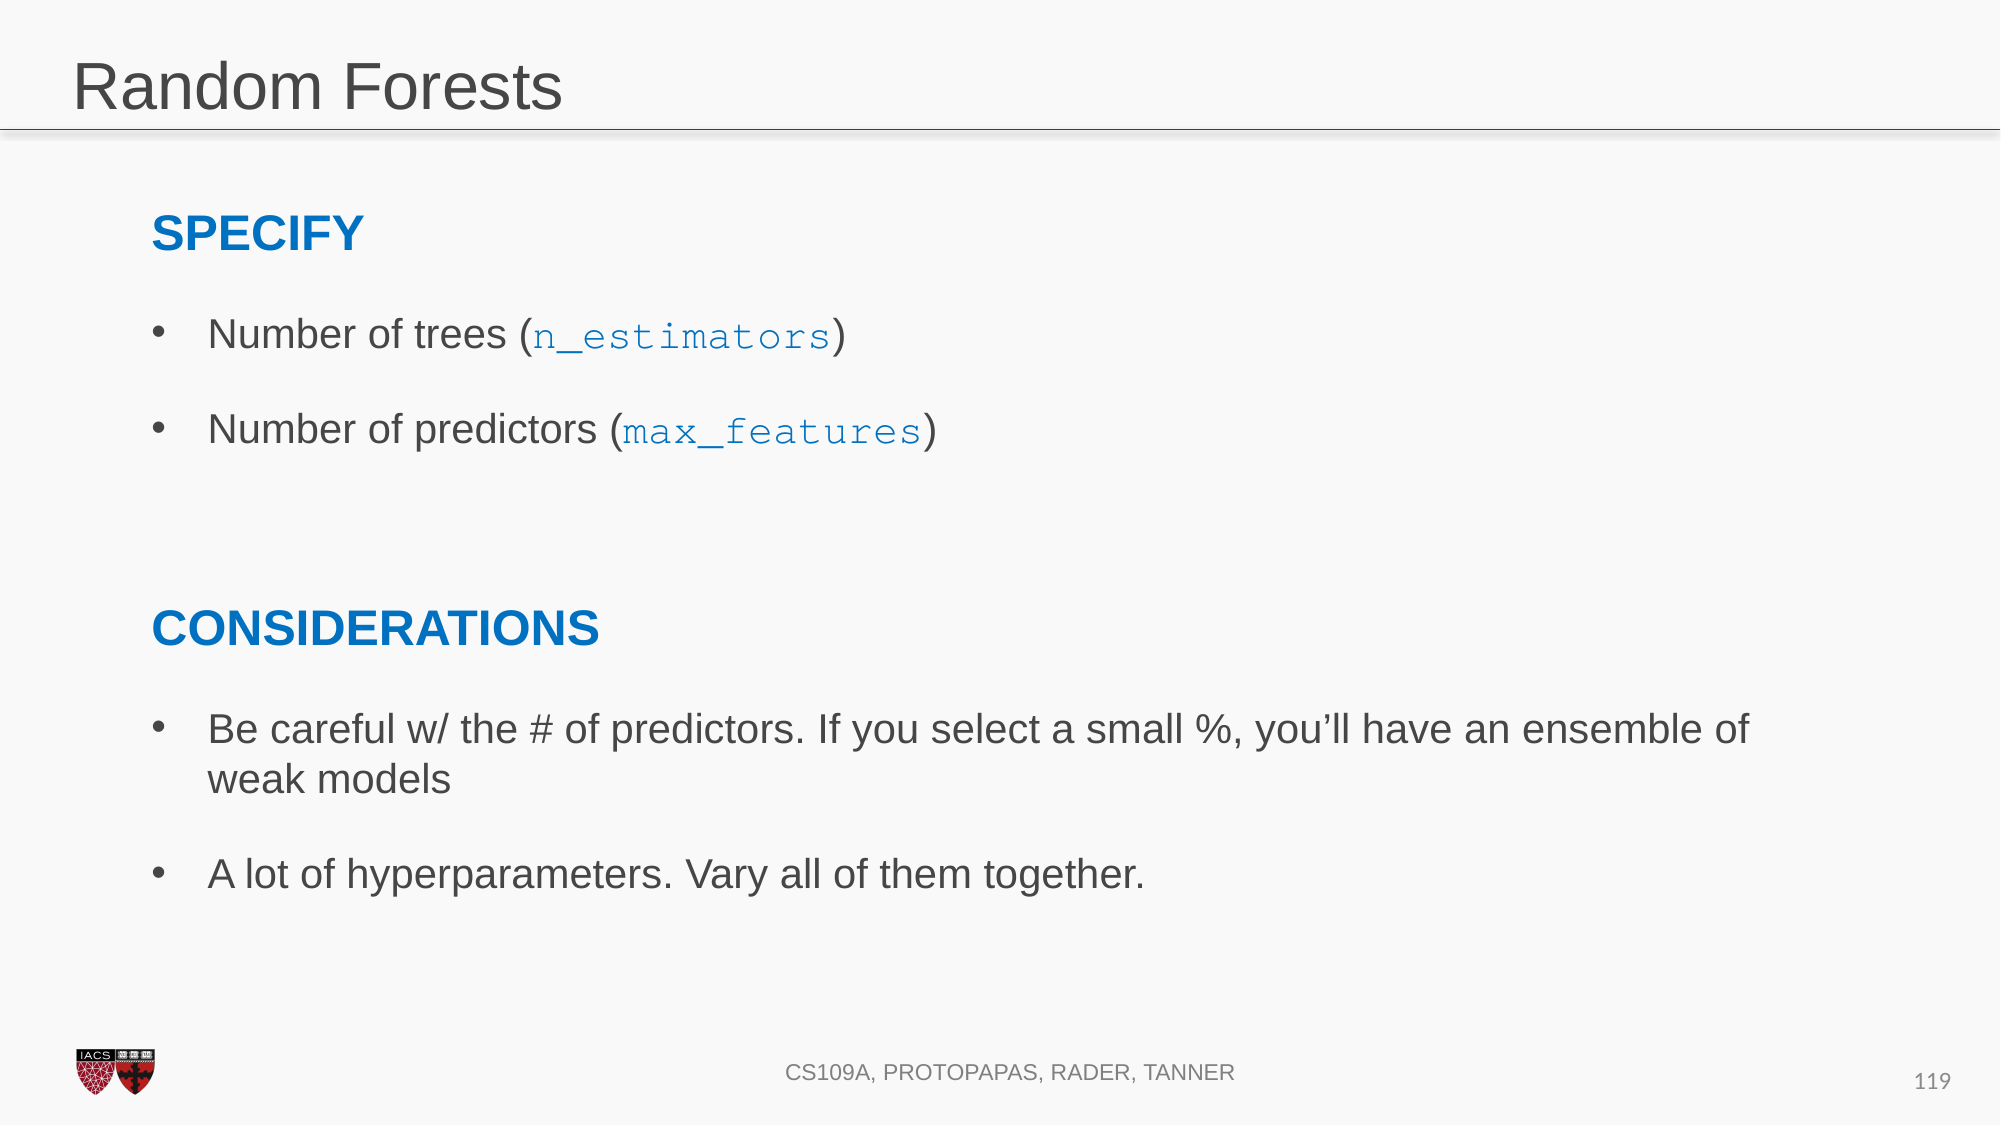

# Random Forests
SPECIFY
Number of trees (n_estimators)
Number of predictors (max_features)

CONSIDERATIONS
Be careful w/ the # of predictors. If you select a small %, you’ll have an ensemble of weak models
A lot of hyperparameters. Vary all of them together.

119